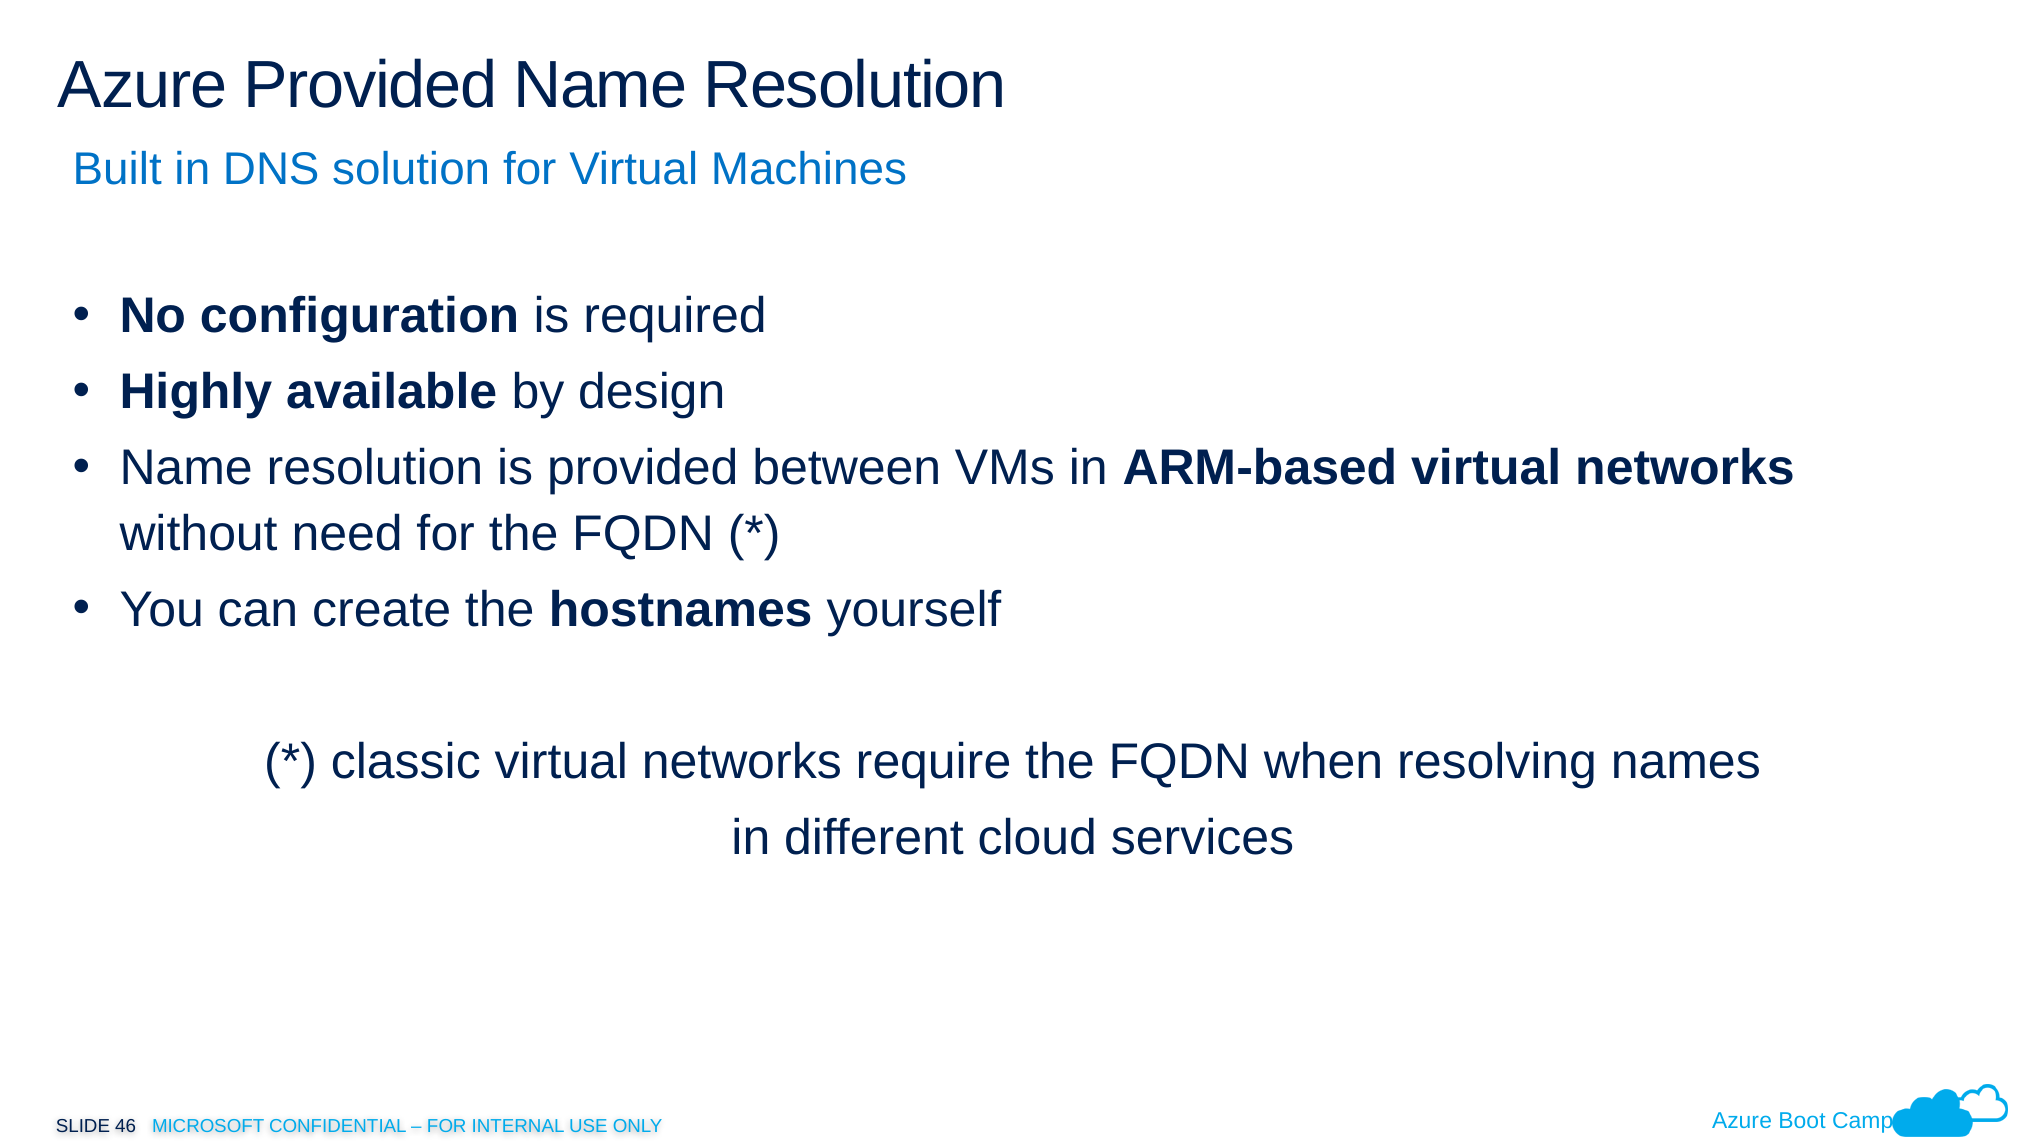

# Azure Provided Name Resolution
Built in DNS solution for Virtual Machines
No configuration is required
Highly available by design
Name resolution is provided between VMs in ARM-based virtual networks without need for the FQDN (*)
You can create the hostnames yourself

(*) classic virtual networks require the FQDN when resolving names
in different cloud services